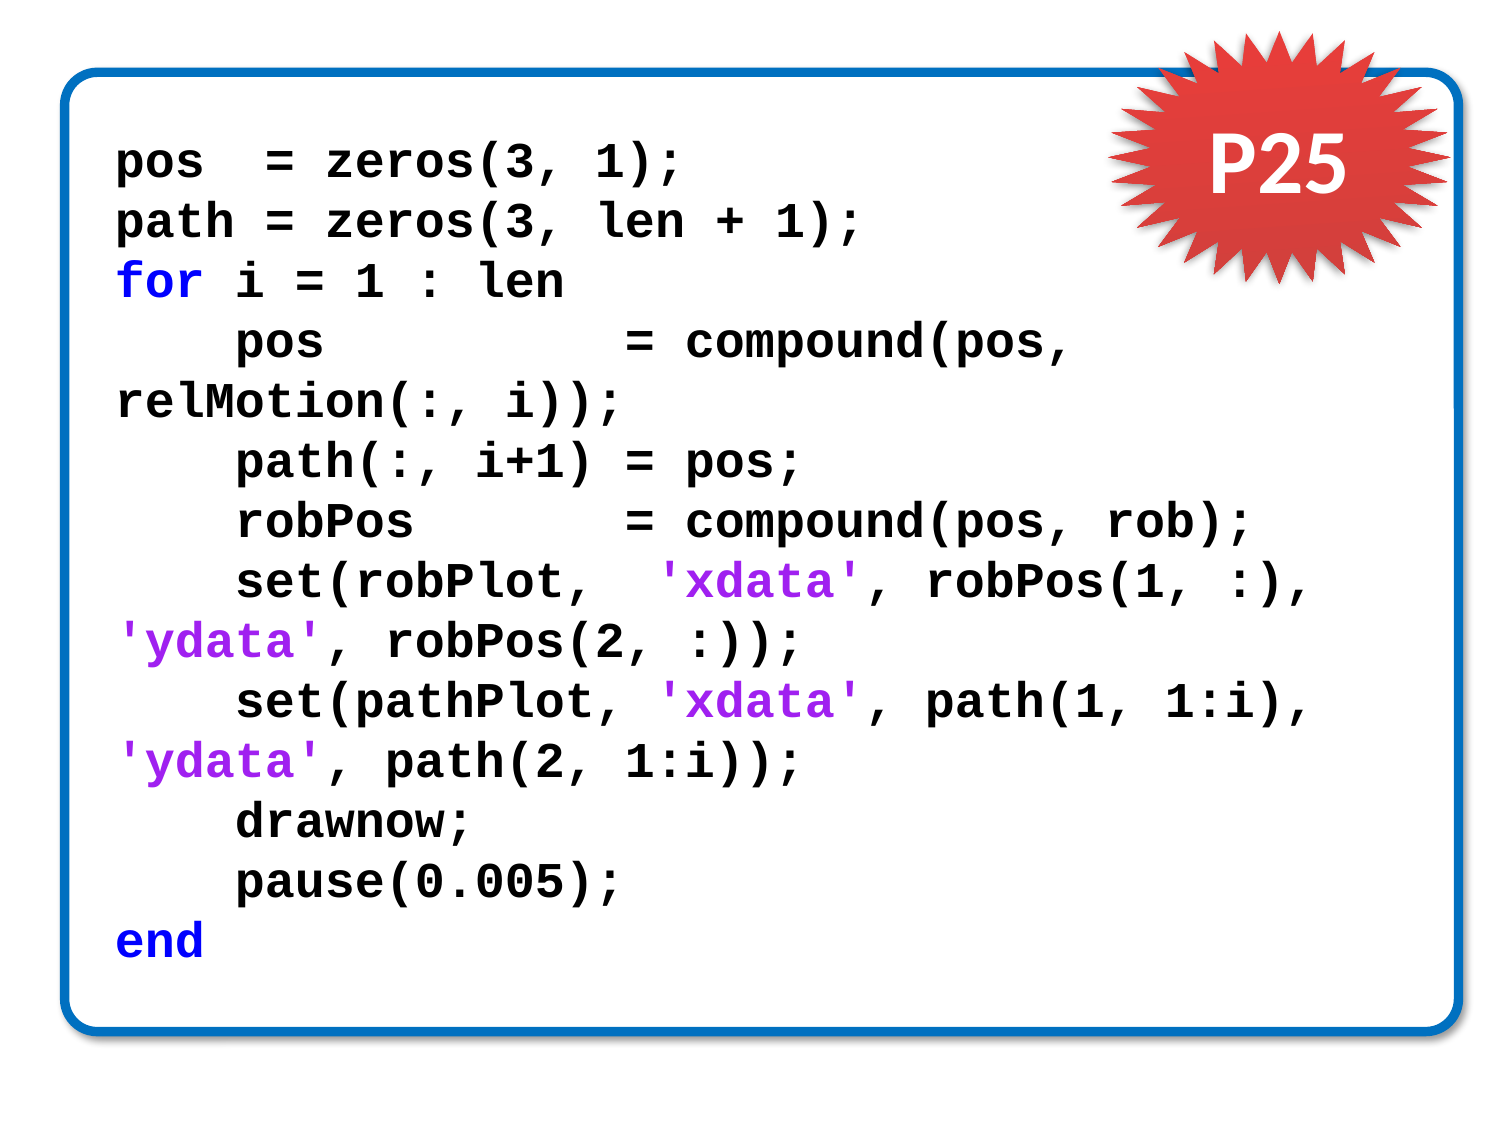

P25

pos  = zeros(3, 1);
path = zeros(3, len + 1);
for i = 1 : len
    pos          = compound(pos, relMotion(:, i));
    path(:, i+1) = pos;
    robPos       = compound(pos, rob);
    set(robPlot,  'xdata', robPos(1, :), 'ydata', robPos(2, :));
    set(pathPlot, 'xdata', path(1, 1:i), 'ydata', path(2, 1:i));
    drawnow;
    pause(0.005);
end